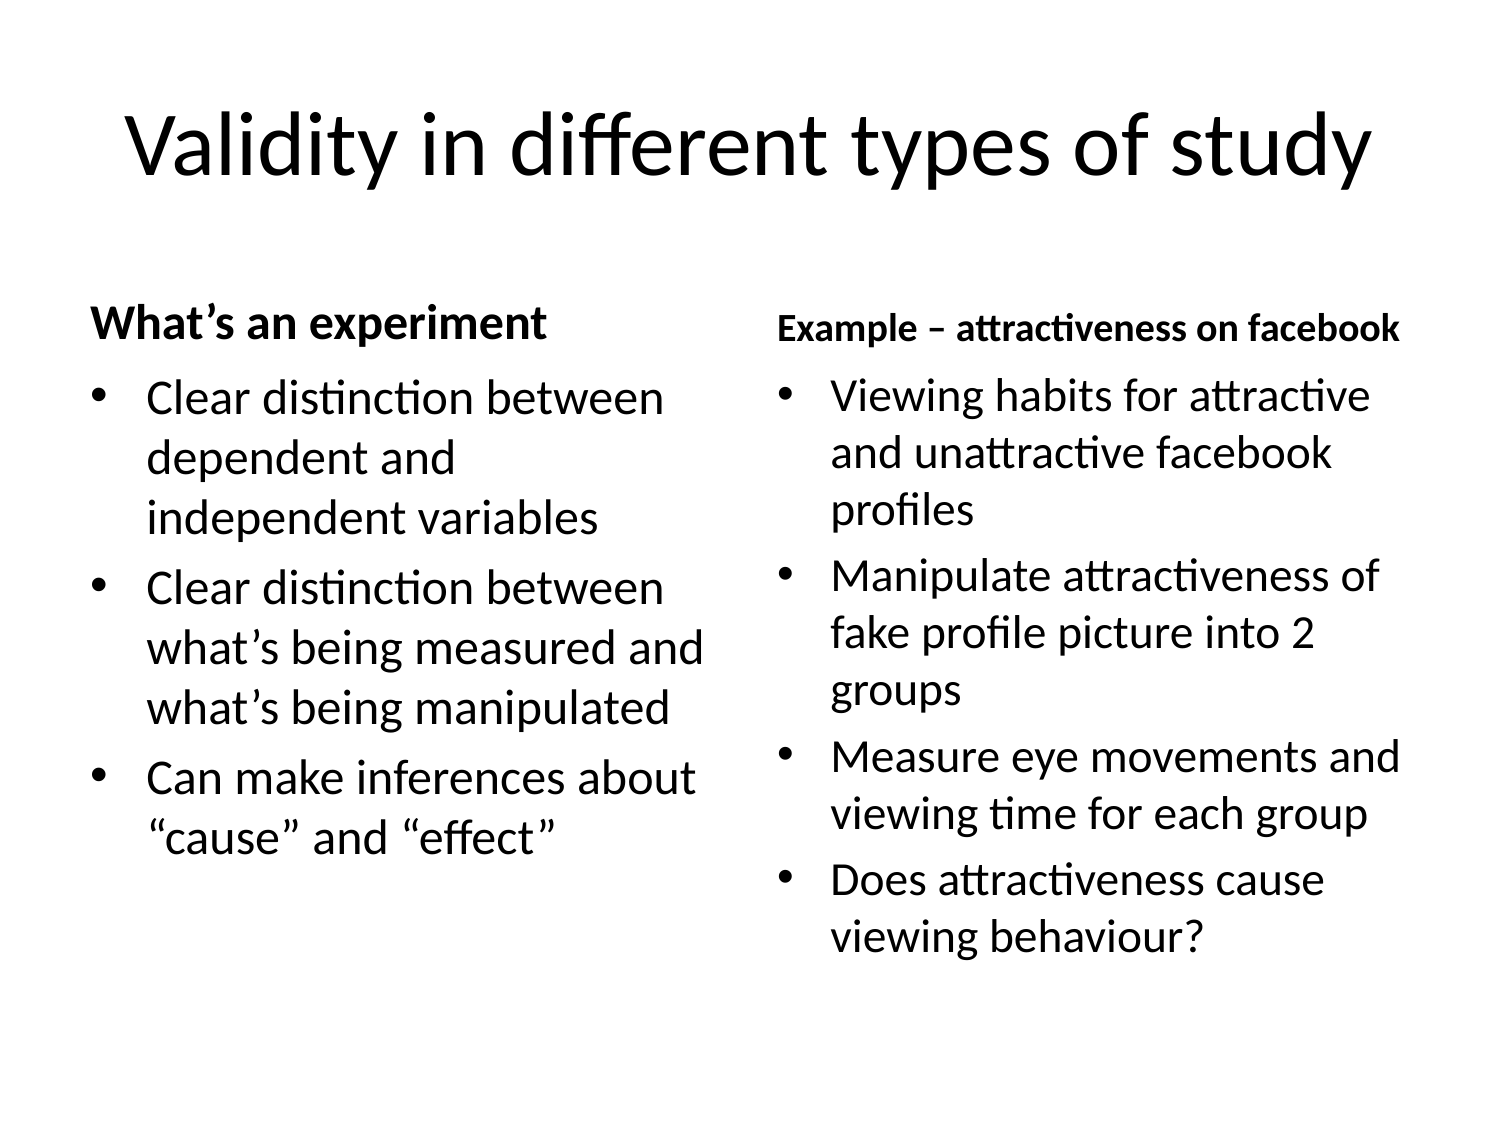

# Validity in different types of study
What’s an experiment
Example – attractiveness on facebook
Viewing habits for attractive and unattractive facebook profiles
Manipulate attractiveness of fake profile picture into 2 groups
Measure eye movements and viewing time for each group
Does attractiveness cause viewing behaviour?
Clear distinction between dependent and independent variables
Clear distinction between what’s being measured and what’s being manipulated
Can make inferences about “cause” and “effect”